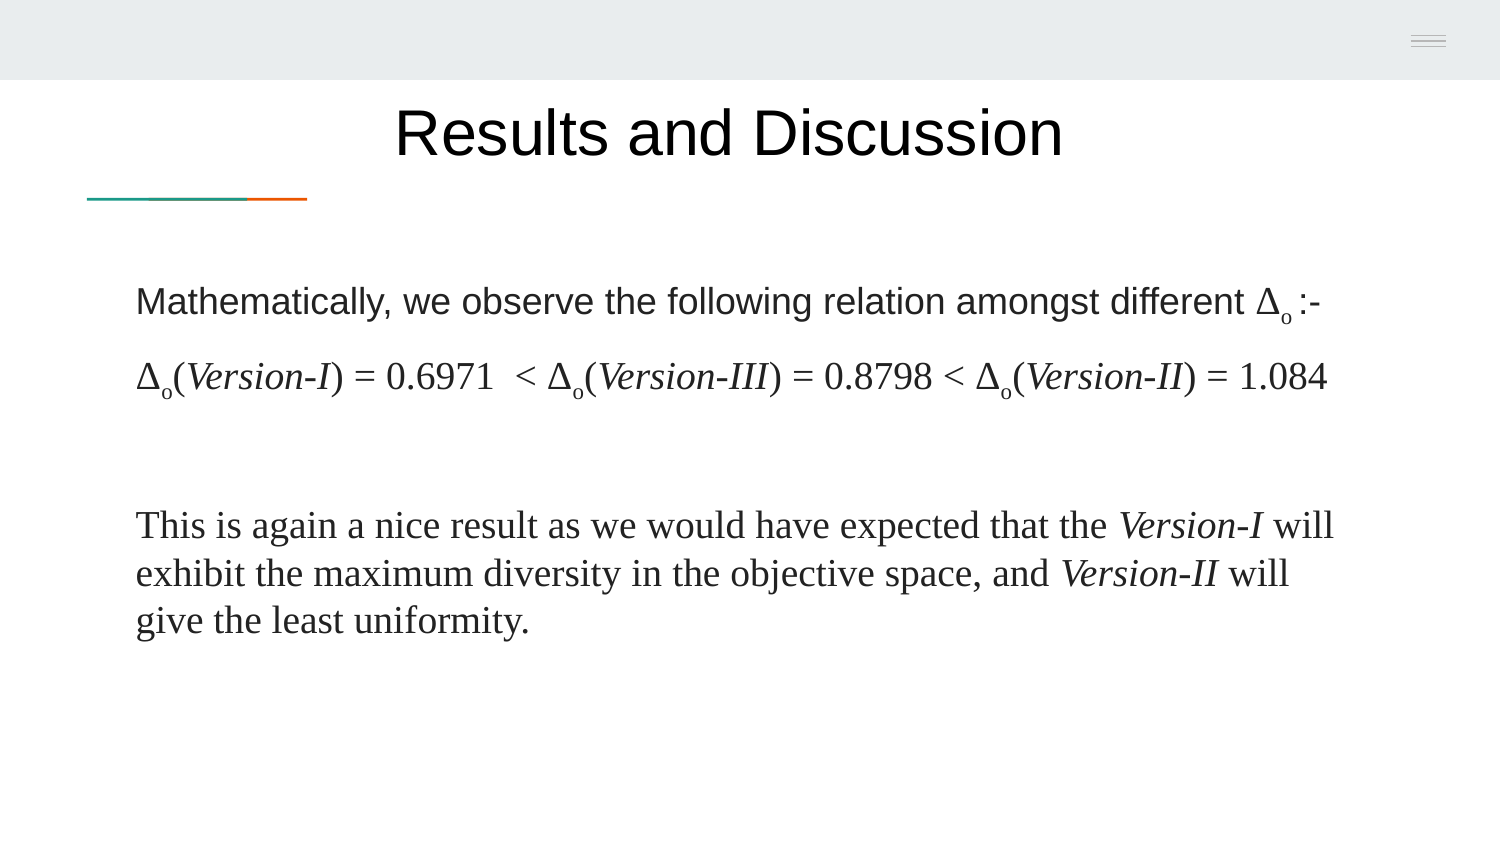

Results and Discussion
Mathematically, we observe the following relation amongst different Δo :-
Δo(Version-I) = 0.6971  < Δo(Version-III) = 0.8798 < Δo(Version-II) = 1.084

This is again a nice result as we would have expected that the Version-I will exhibit the maximum diversity in the objective space, and Version-II will give the least uniformity.